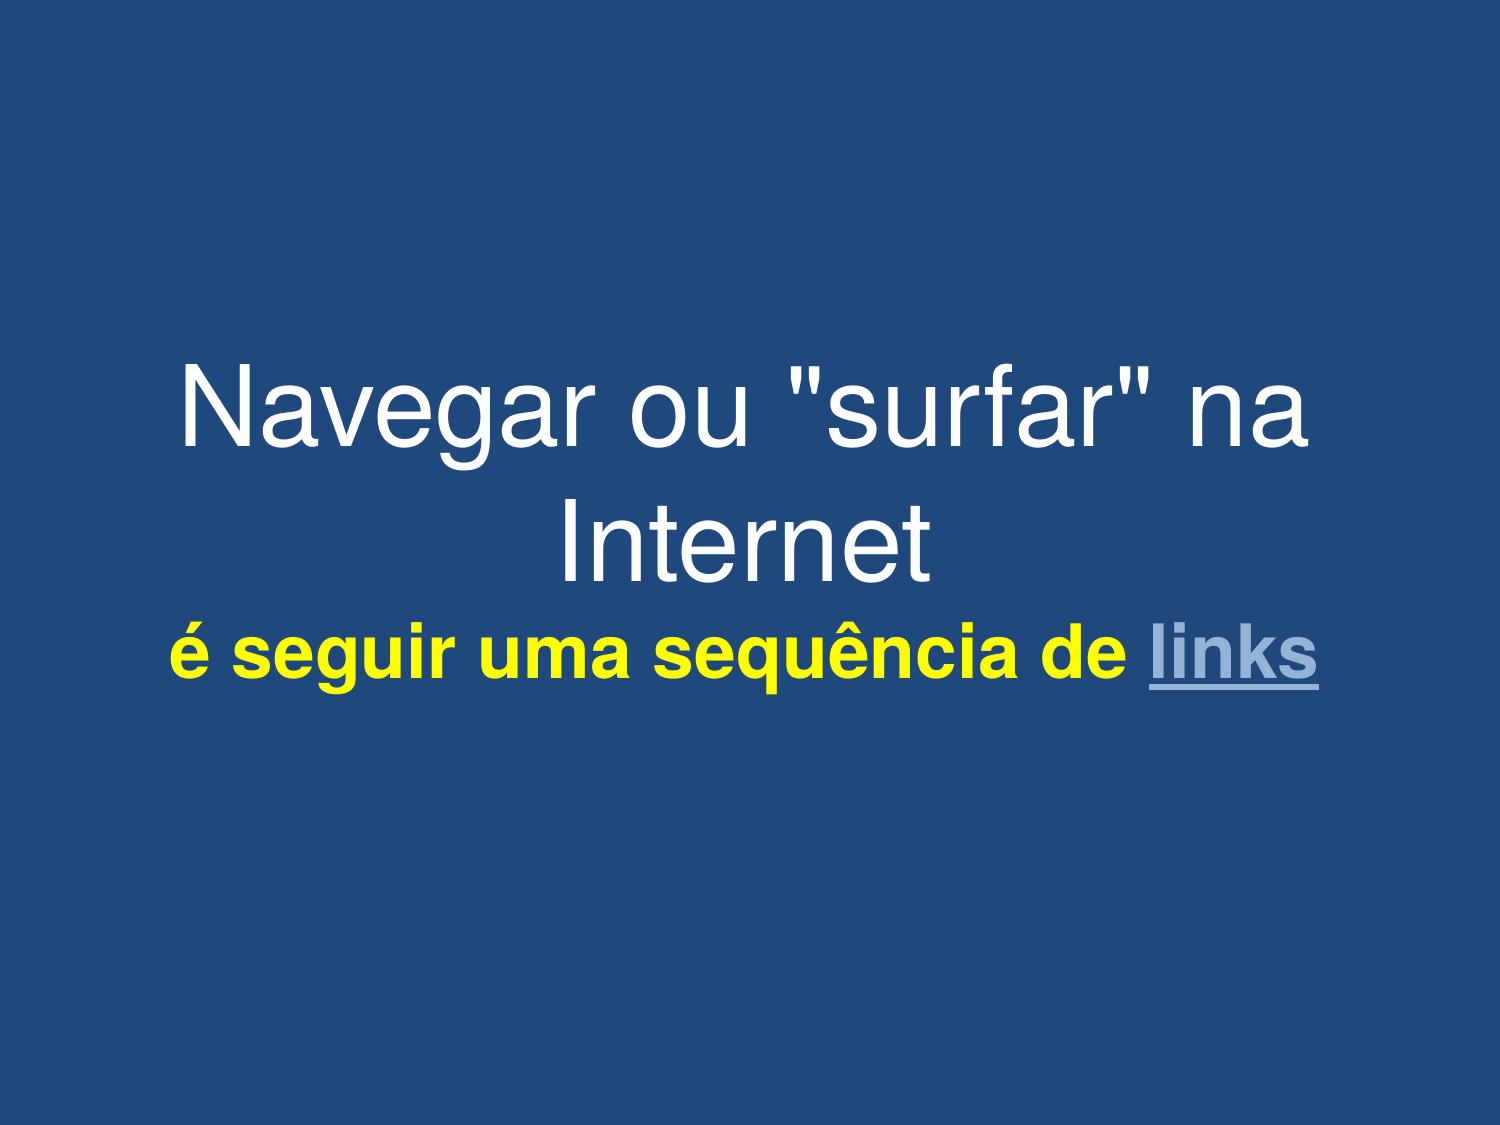

Navegar ou "surfar" na Internet
é seguir uma sequência de links